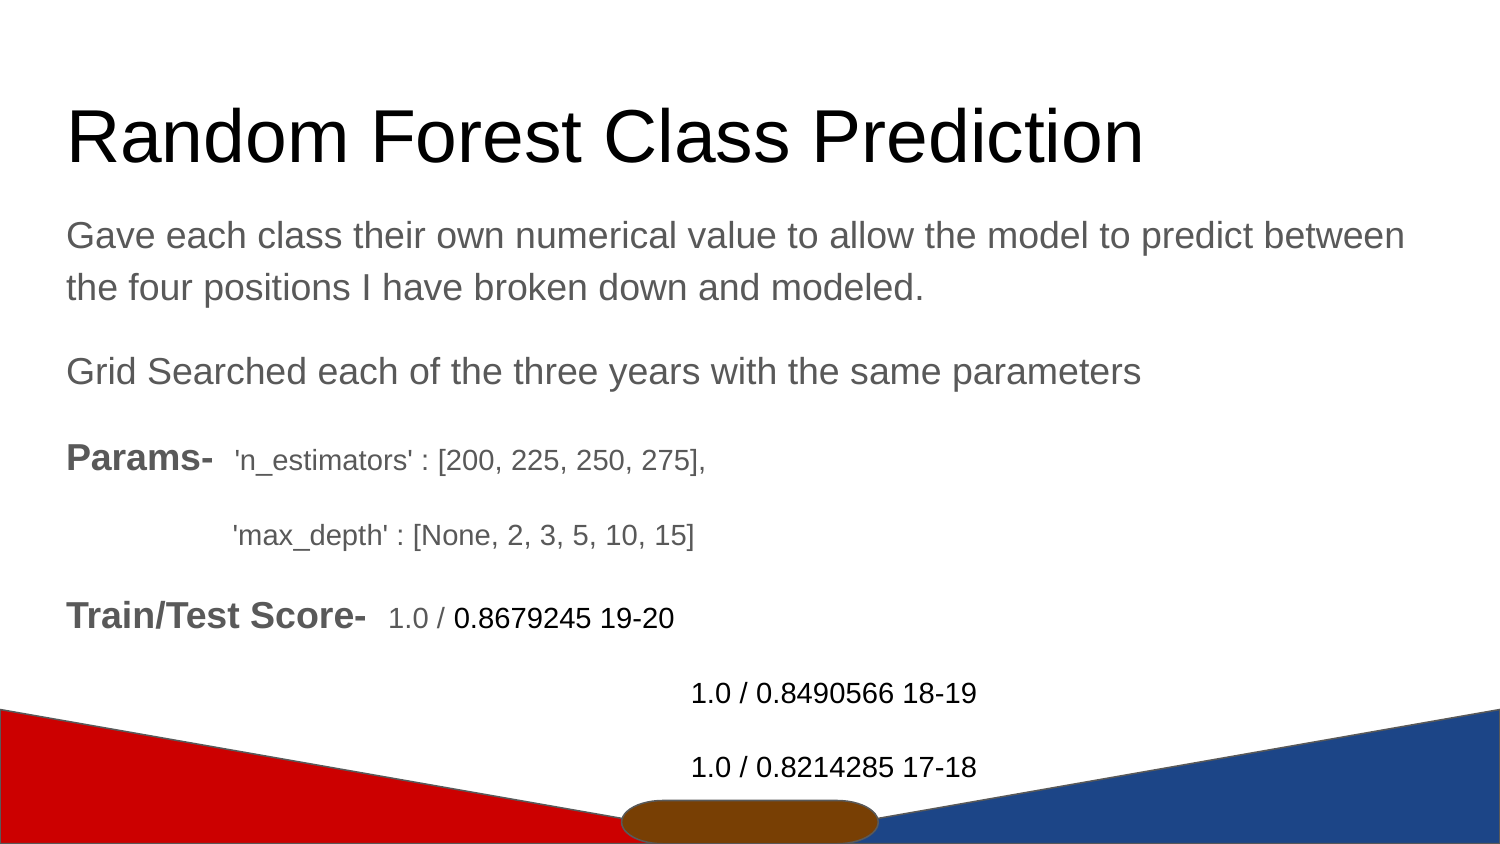

# Random Forest Class Prediction
Gave each class their own numerical value to allow the model to predict between the four positions I have broken down and modeled.
Grid Searched each of the three years with the same parameters
Params-  'n_estimators' : [200, 225, 250, 275],
  'max_depth' : [None, 2, 3, 5, 10, 15]
Train/Test Score-  1.0 / 0.8679245 19-20
				   1.0 / 0.8490566 18-19
				   1.0 / 0.8214285 17-18